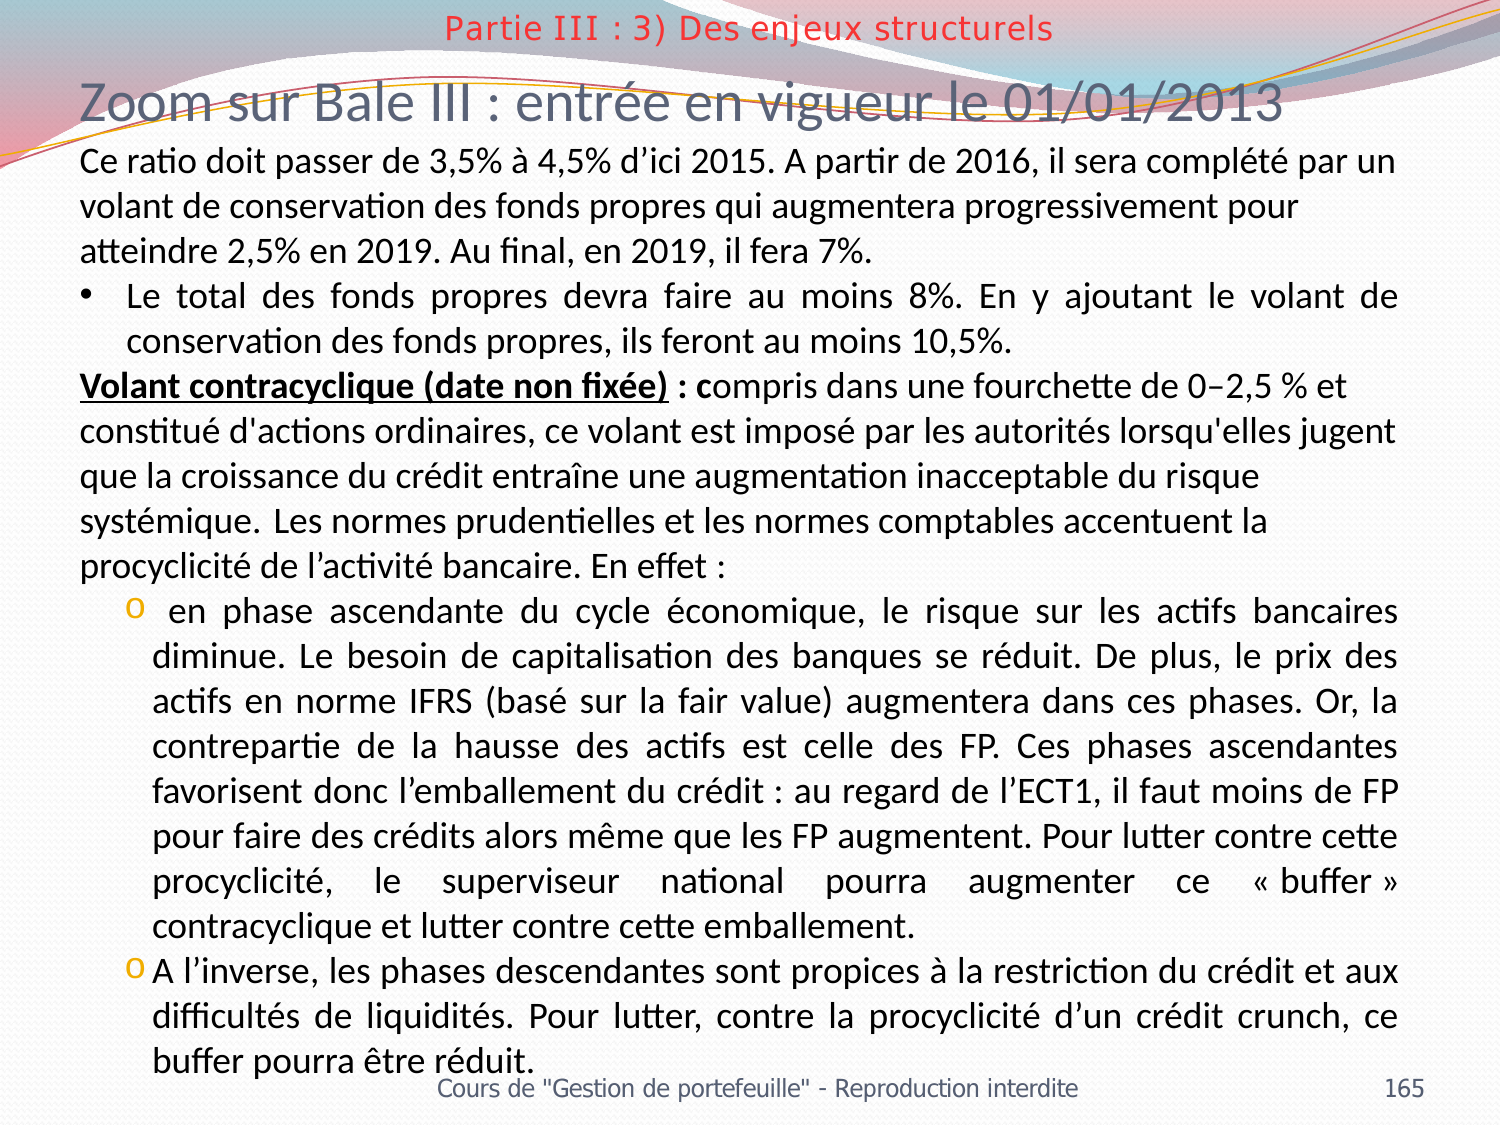

Partie III : 3) Des enjeux structurels
Zoom sur Bale III : entrée en vigueur le 01/01/2013
Ce ratio doit passer de 3,5% à 4,5% d’ici 2015. A partir de 2016, il sera complété par un volant de conservation des fonds propres qui augmentera progressivement pour atteindre 2,5% en 2019. Au final, en 2019, il fera 7%.
Le total des fonds propres devra faire au moins 8%. En y ajoutant le volant de conservation des fonds propres, ils feront au moins 10,5%.
Volant contracyclique (date non fixée) : compris dans une fourchette de 0–2,5 % et constitué d'actions ordinaires, ce volant est imposé par les autorités lorsqu'elles jugent que la croissance du crédit entraîne une augmentation inacceptable du risque systémique. Les normes prudentielles et les normes comptables accentuent la procyclicité de l’activité bancaire. En effet :
 en phase ascendante du cycle économique, le risque sur les actifs bancaires diminue. Le besoin de capitalisation des banques se réduit. De plus, le prix des actifs en norme IFRS (basé sur la fair value) augmentera dans ces phases. Or, la contrepartie de la hausse des actifs est celle des FP. Ces phases ascendantes favorisent donc l’emballement du crédit : au regard de l’ECT1, il faut moins de FP pour faire des crédits alors même que les FP augmentent. Pour lutter contre cette procyclicité, le superviseur national pourra augmenter ce « buffer » contracyclique et lutter contre cette emballement.
A l’inverse, les phases descendantes sont propices à la restriction du crédit et aux difficultés de liquidités. Pour lutter, contre la procyclicité d’un crédit crunch, ce buffer pourra être réduit.
165
Cours de "Gestion de portefeuille" - Reproduction interdite